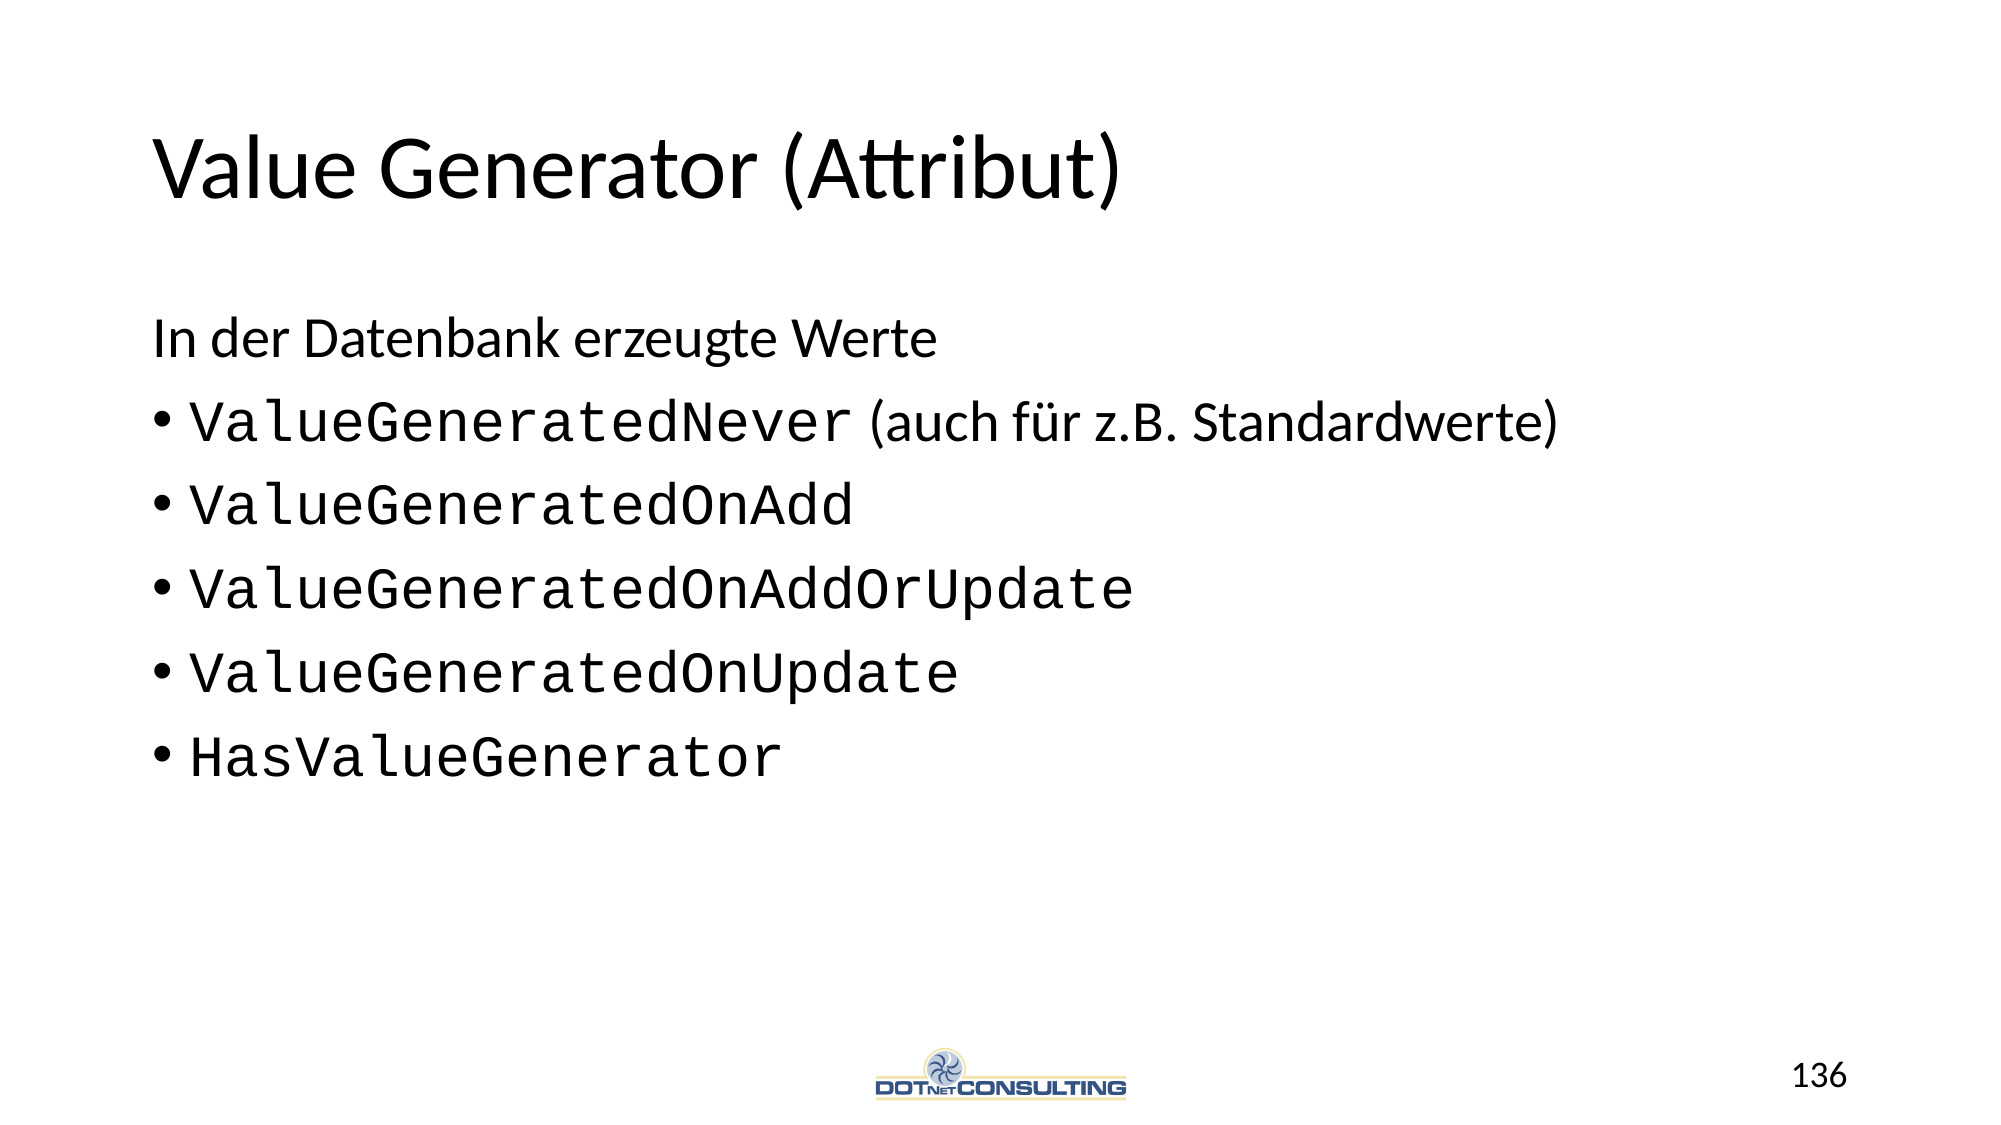

# Value Generator (Attribut)
In der Datenbank erzeugte Werte
ValueGeneratedNever (auch für z.B. Standardwerte)
ValueGeneratedOnAdd
ValueGeneratedOnAddOrUpdate
ValueGeneratedOnUpdate
HasValueGenerator
136